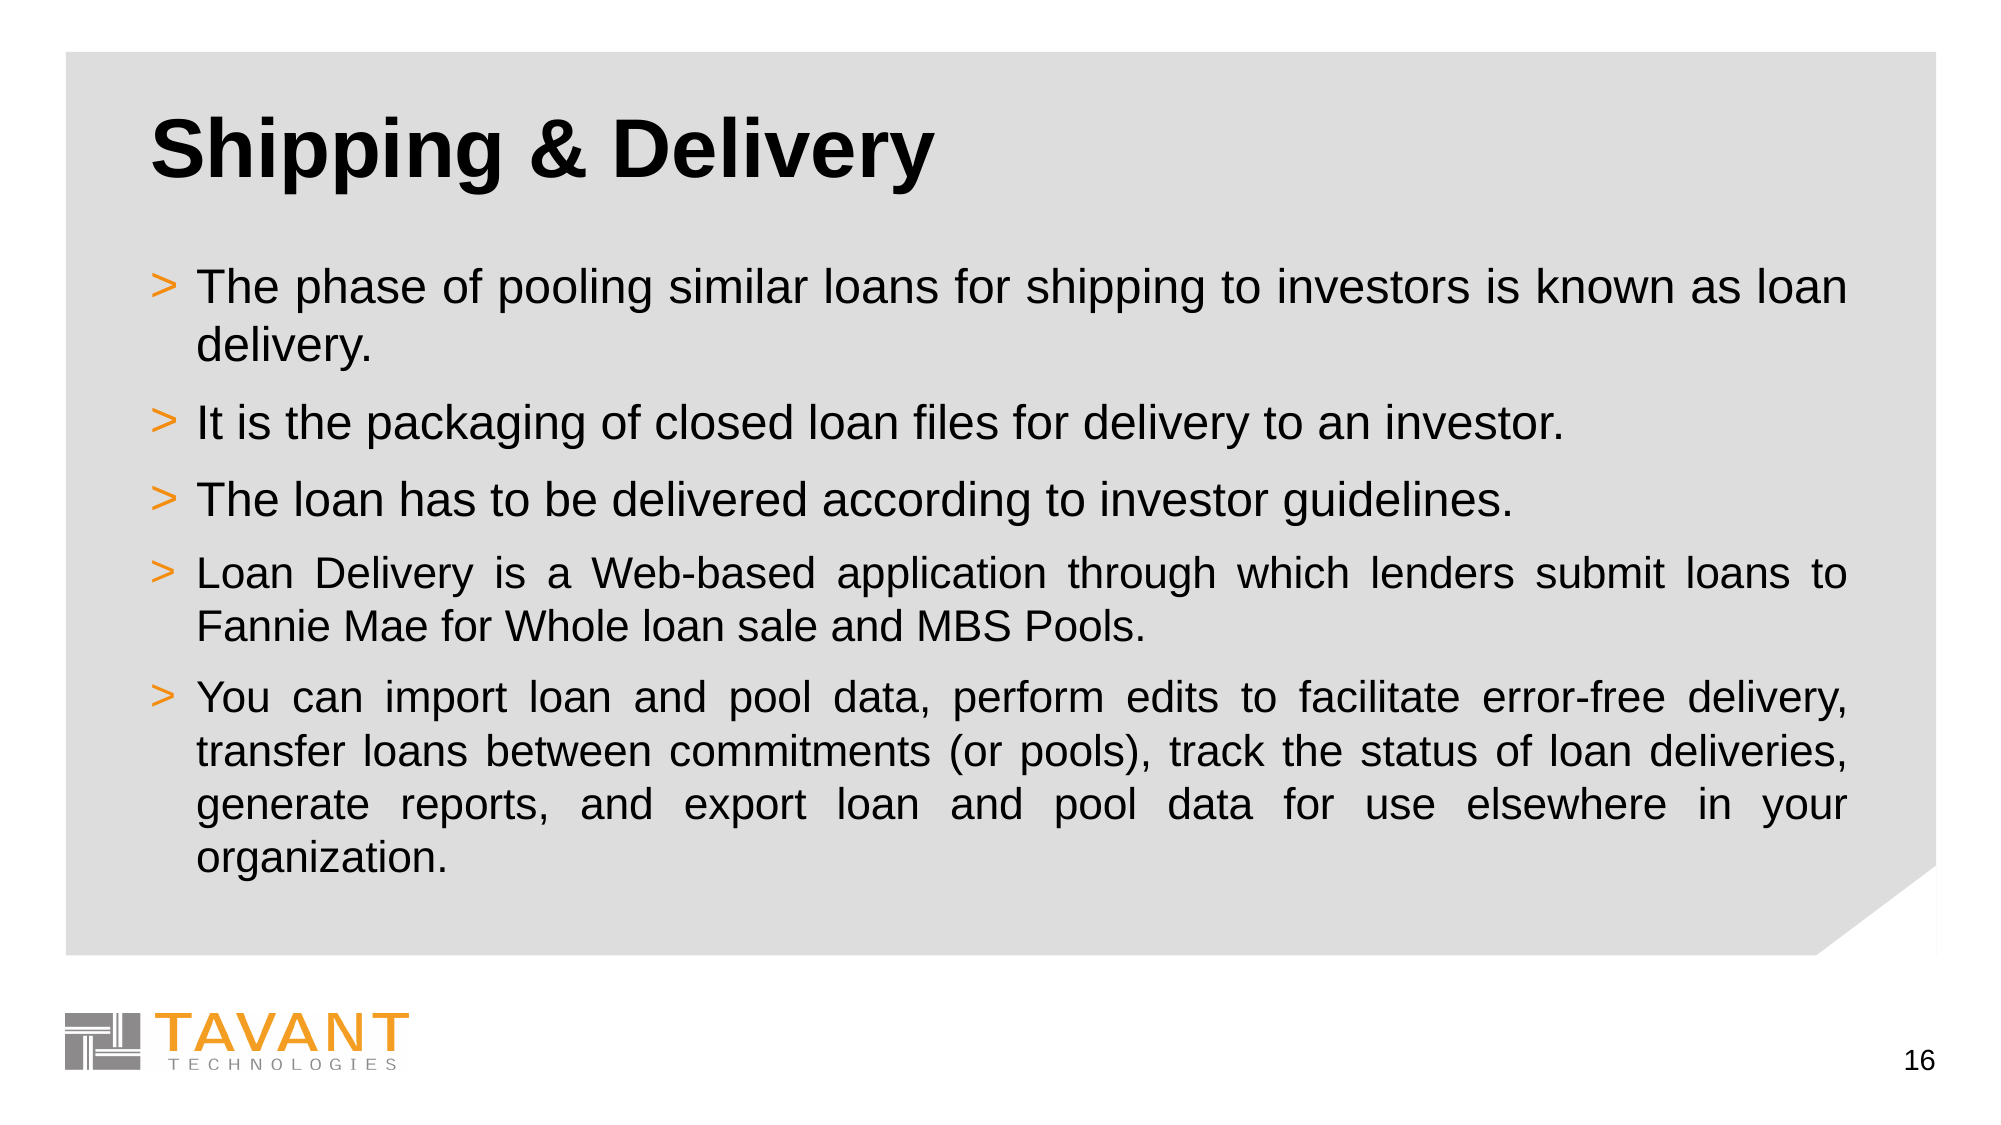

# Shipping & Delivery
The phase of pooling similar loans for shipping to investors is known as loan delivery.
It is the packaging of closed loan files for delivery to an investor.
The loan has to be delivered according to investor guidelines.
Loan Delivery is a Web-based application through which lenders submit loans to Fannie Mae for Whole loan sale and MBS Pools.
You can import loan and pool data, perform edits to facilitate error-free delivery, transfer loans between commitments (or pools), track the status of loan deliveries, generate reports, and export loan and pool data for use elsewhere in your organization.
16